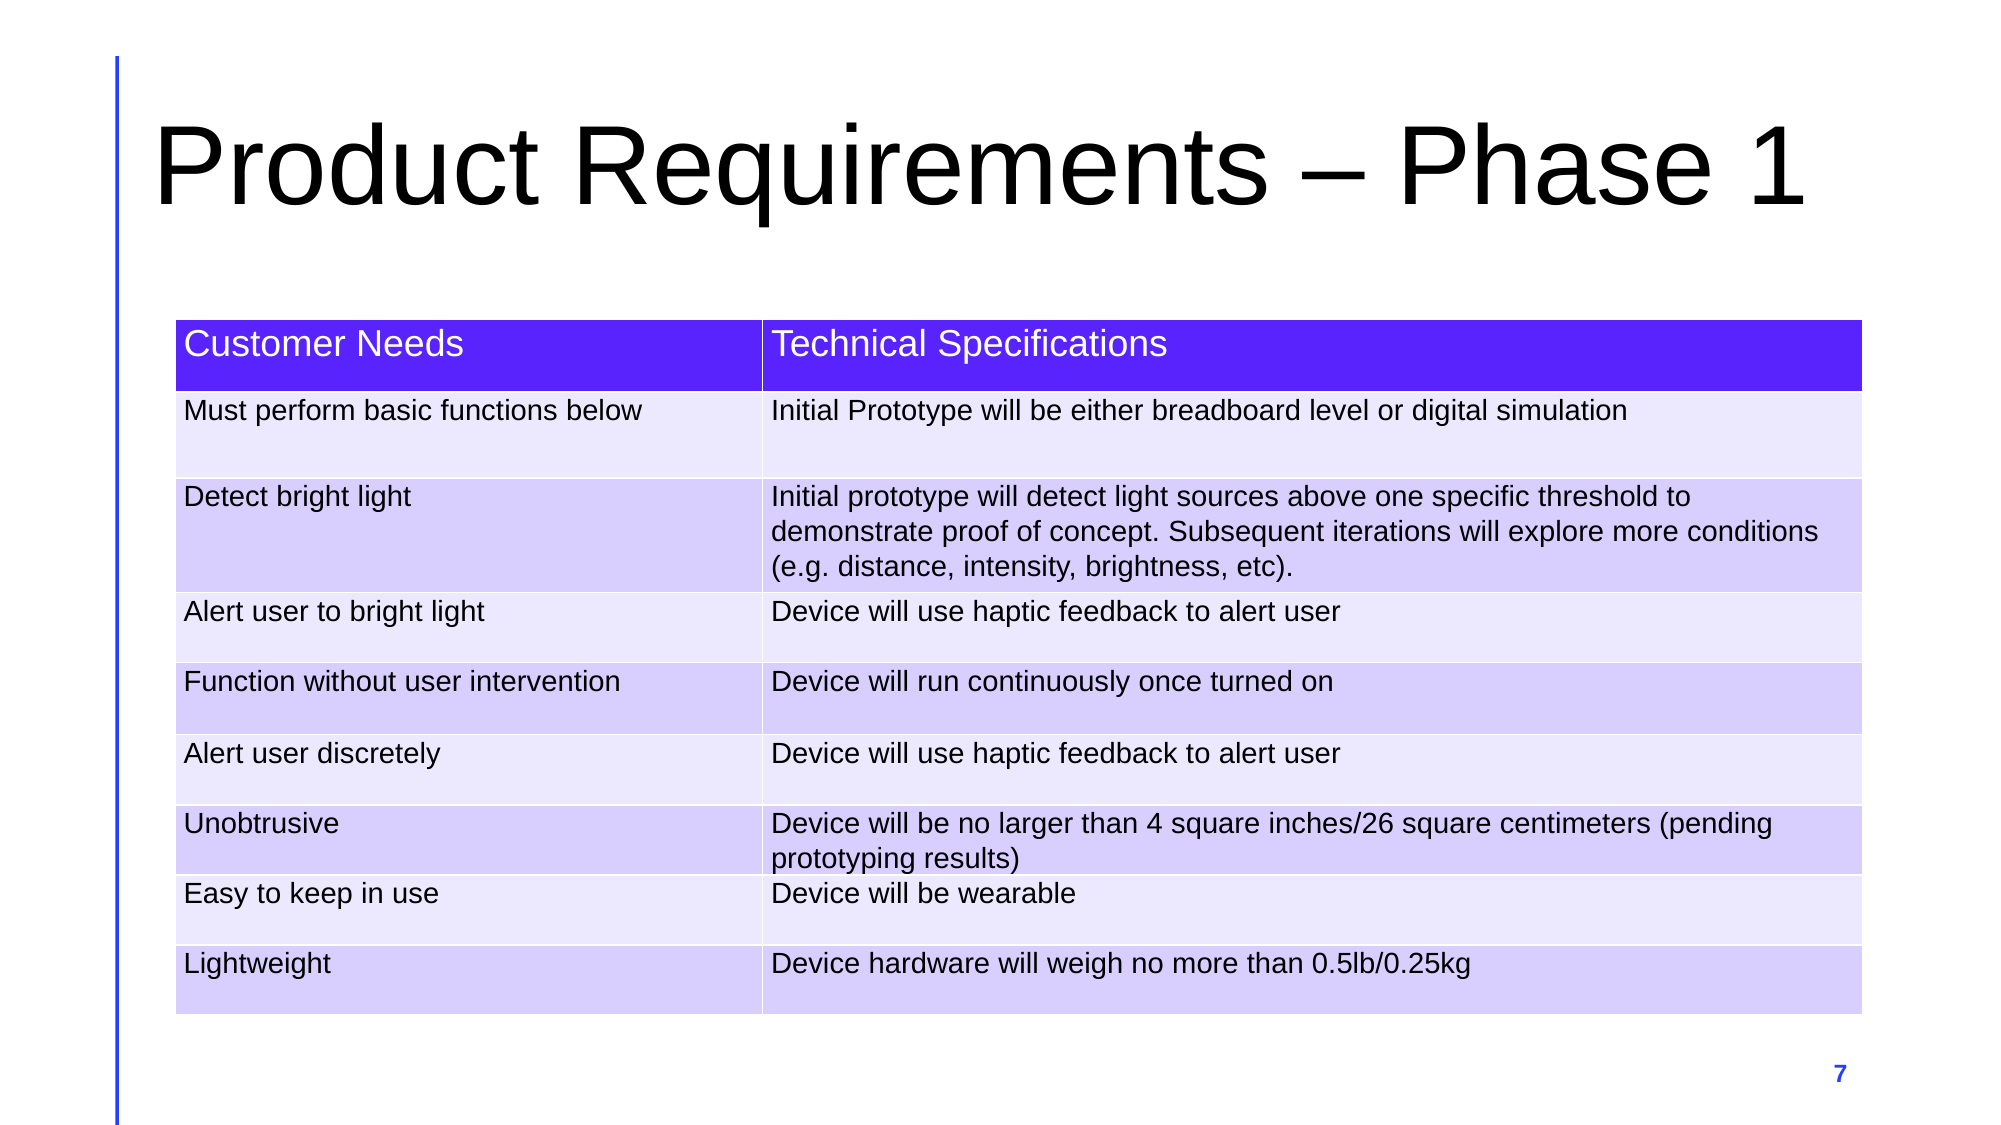

# Product Requirements – Phase 1
| Customer Needs | Technical Specifications |
| --- | --- |
| Must perform basic functions below | Initial Prototype will be either breadboard level or digital simulation |
| Detect bright light | Initial prototype will detect light sources above one specific threshold to demonstrate proof of concept. Subsequent iterations will explore more conditions (e.g. distance, intensity, brightness, etc). |
| Alert user to bright light | Device will use haptic feedback to alert user |
| Function without user intervention | Device will run continuously once turned on |
| Alert user discretely | Device will use haptic feedback to alert user |
| Unobtrusive | Device will be no larger than 4 square inches/26 square centimeters (pending prototyping results) |
| Easy to keep in use | Device will be wearable |
| Lightweight | Device hardware will weigh no more than 0.5lb/0.25kg |
7